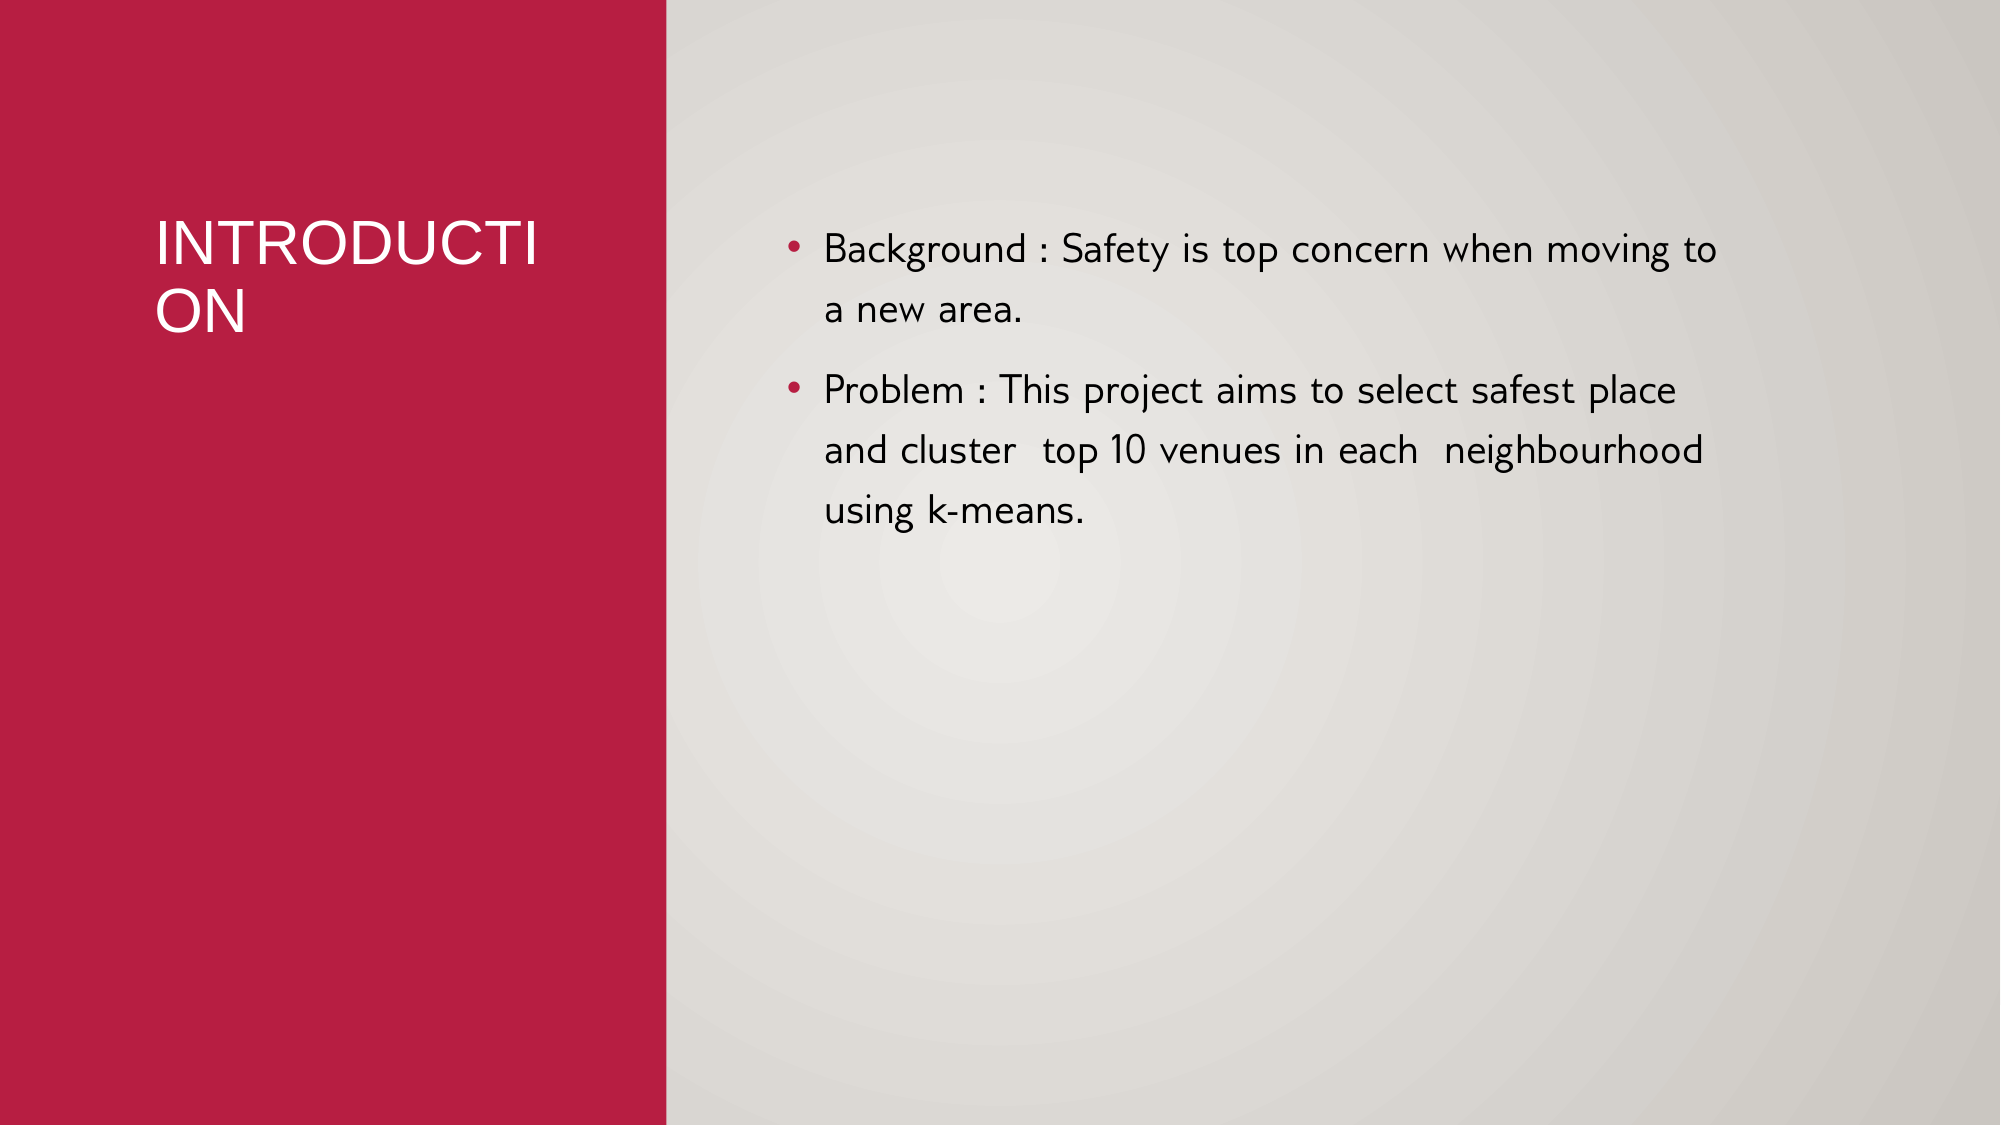

# Introduction
Background : Safety is top concern when moving to a new area.
Problem : This project aims to select safest place and cluster  top 10 venues in each  neighbourhood using k-means.